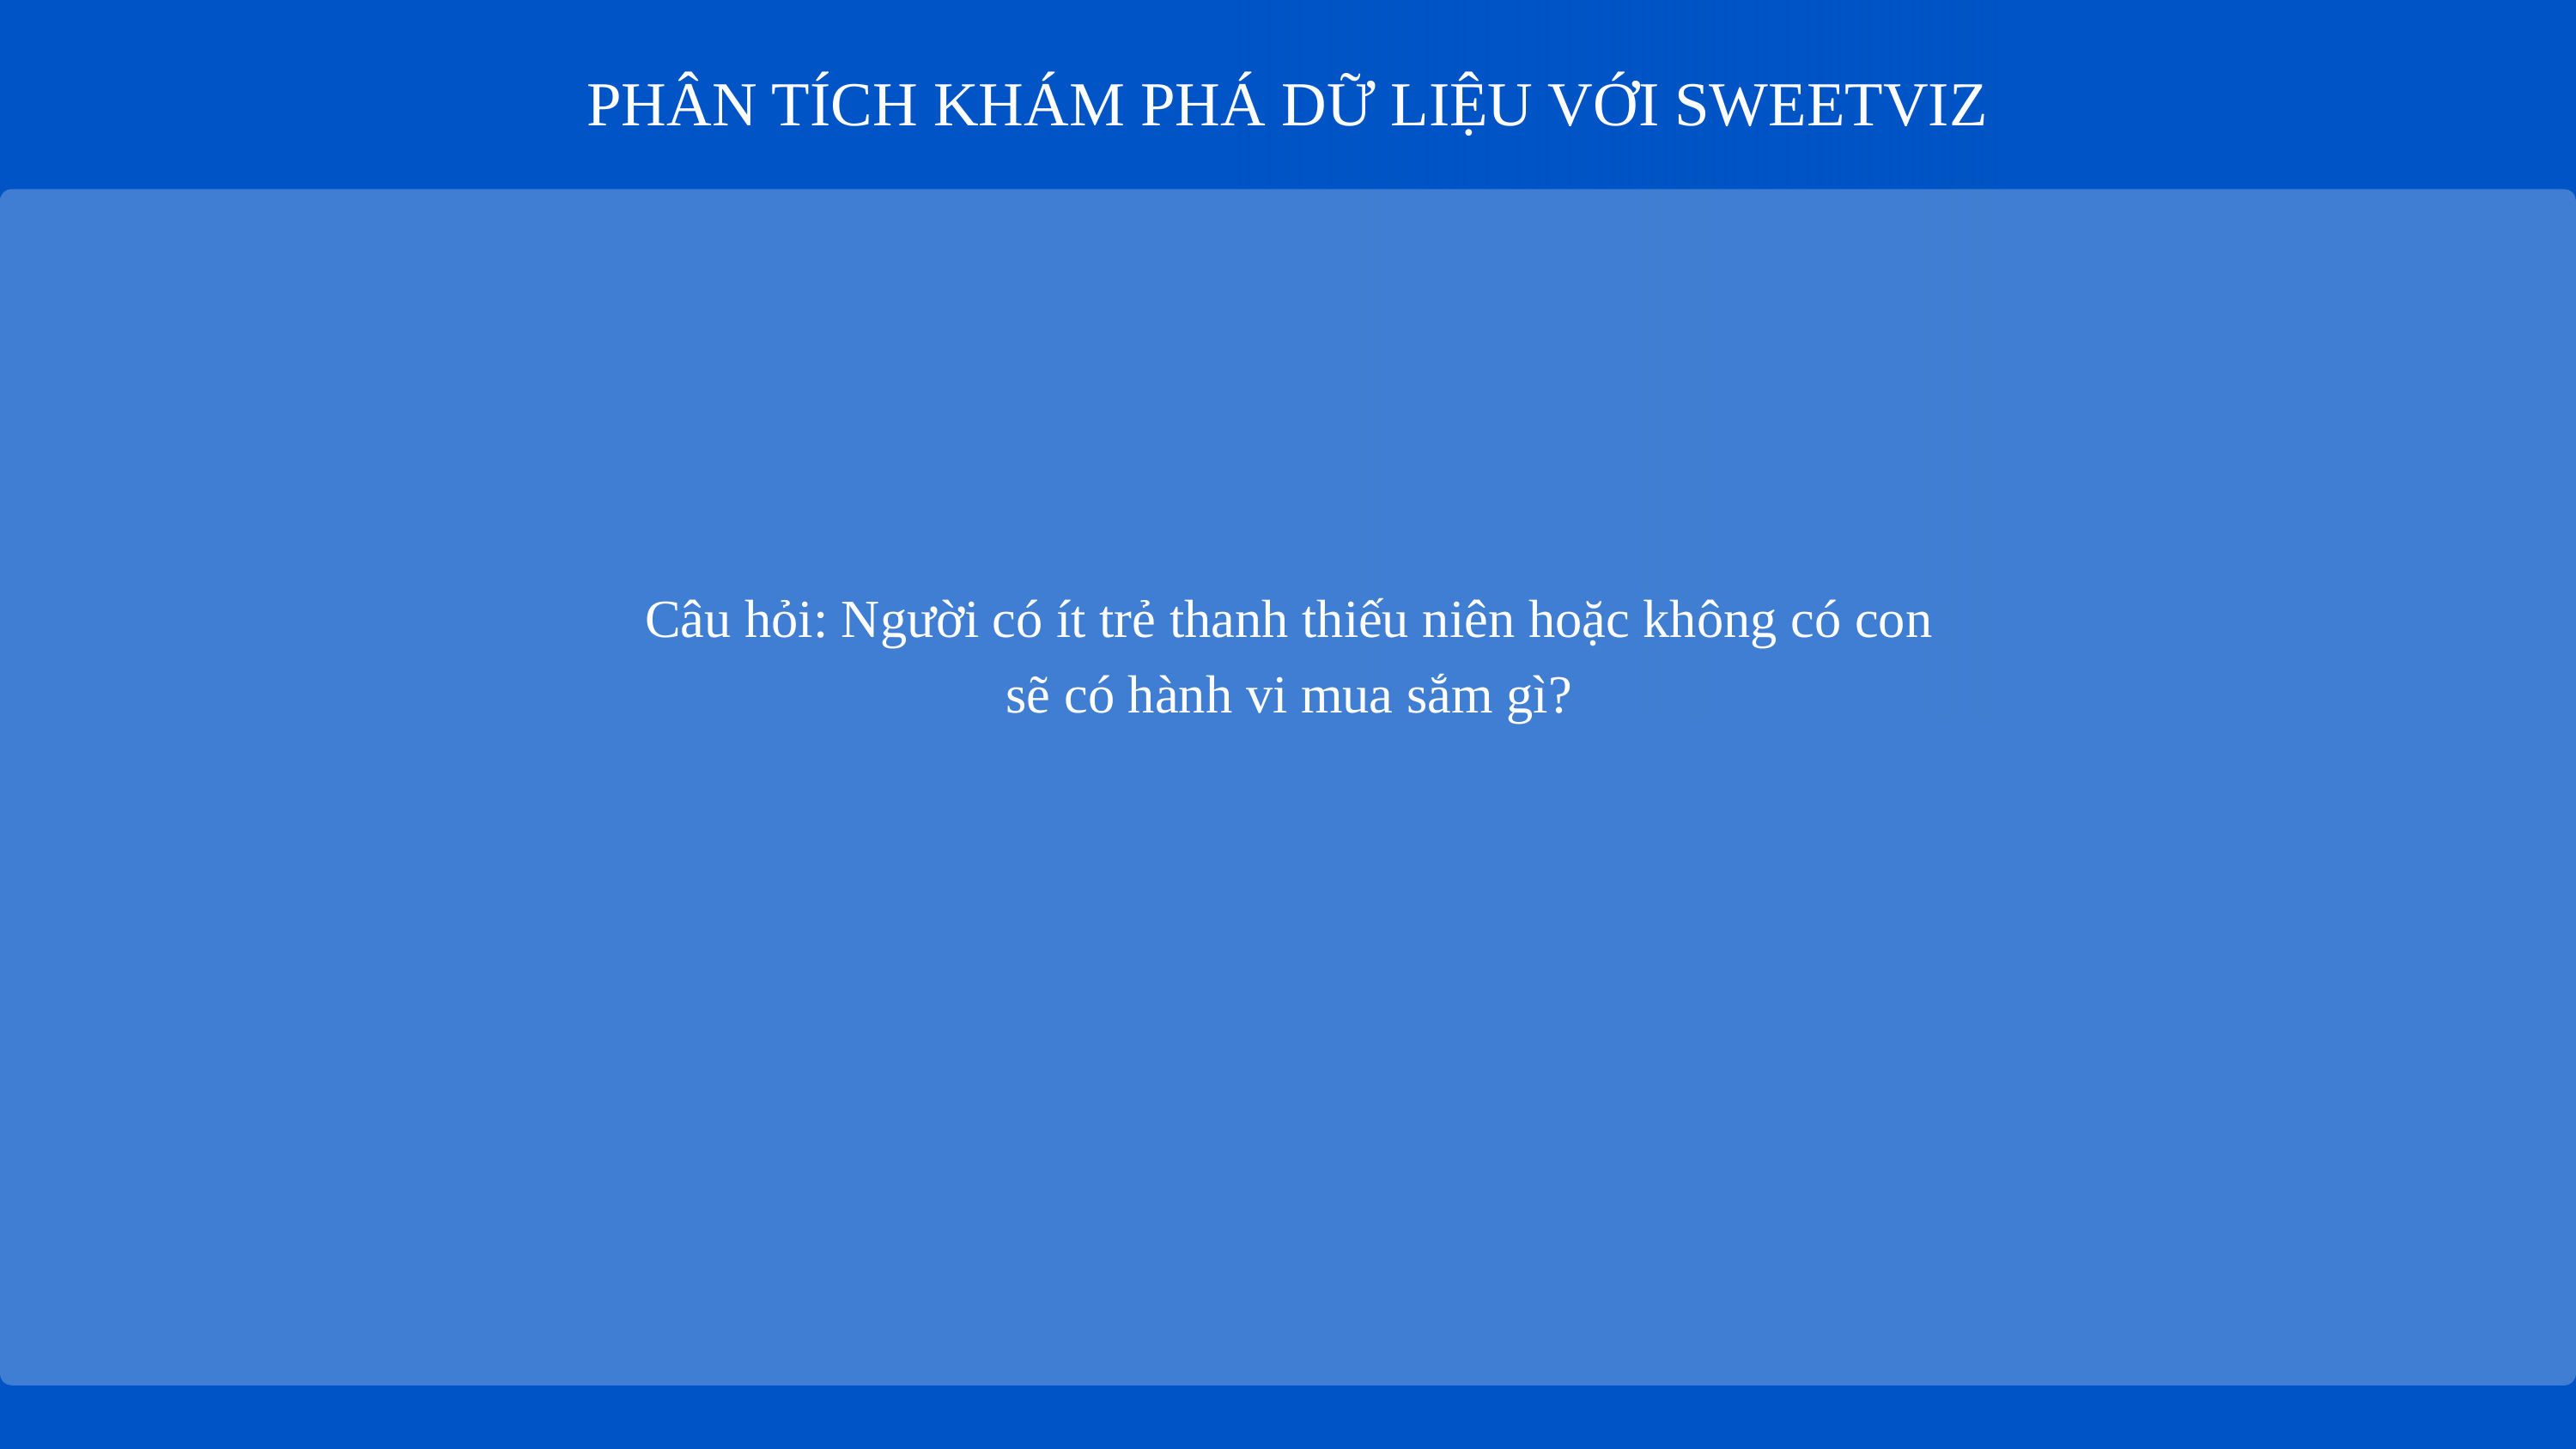

PHÂN TÍCH KHÁM PHÁ DỮ LIỆU VỚI SWEETVIZ

Câu hỏi: Người có ít trẻ thanh thiếu niên hoặc không có con sẽ có hành vi mua sắm gì?